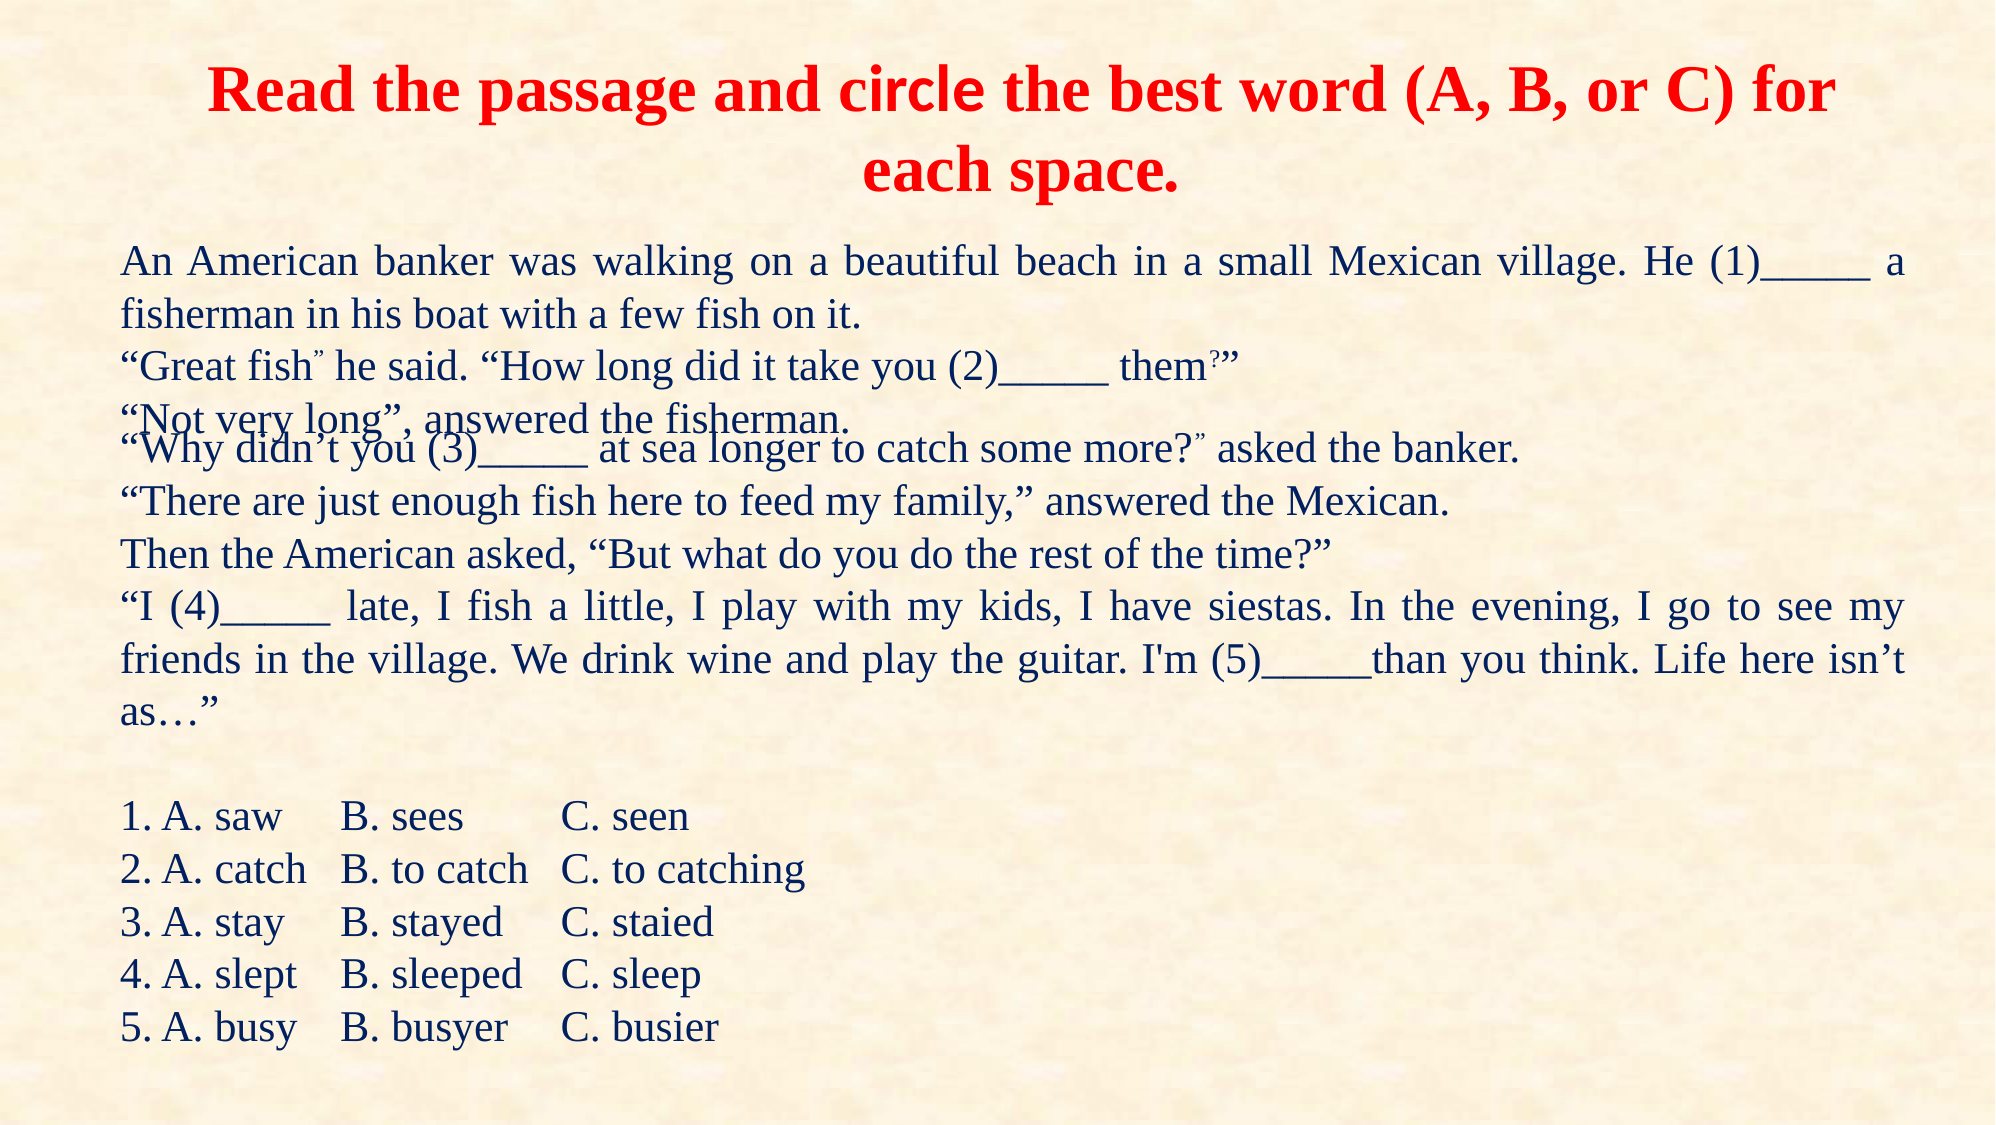

# Read the passage and circle the best word (A, B, or C) for each space.
An American banker was walking on a beautiful beach in a small Mexican village. He (1)_____ a fisherman in his boat with a few fish on it.
“Great fish” he said. “How long did it take you (2)_____ them?”
“Not very long”, answered the fisherman.
“Why didn’t you (3)_____ at sea longer to catch some more?” asked the banker.
“There are just enough fish here to feed my family,” answered the Mexican.
Then the American asked, “But what do you do the rest of the time?”
“I (4)_____ late, I fish a little, I play with my kids, I have siestas. In the evening, I go to see my friends in the village. We drink wine and play the guitar. I'm (5)_____than you think. Life here isn’t as…”

1. A. saw		B. sees			C. seen
2. A. catch		B. to catch		C. to catching
3. A. stay		B. stayed		C. staied
4. A. slept		B. sleeped		C. sleep
5. A. busy		B. busyer		C. busier